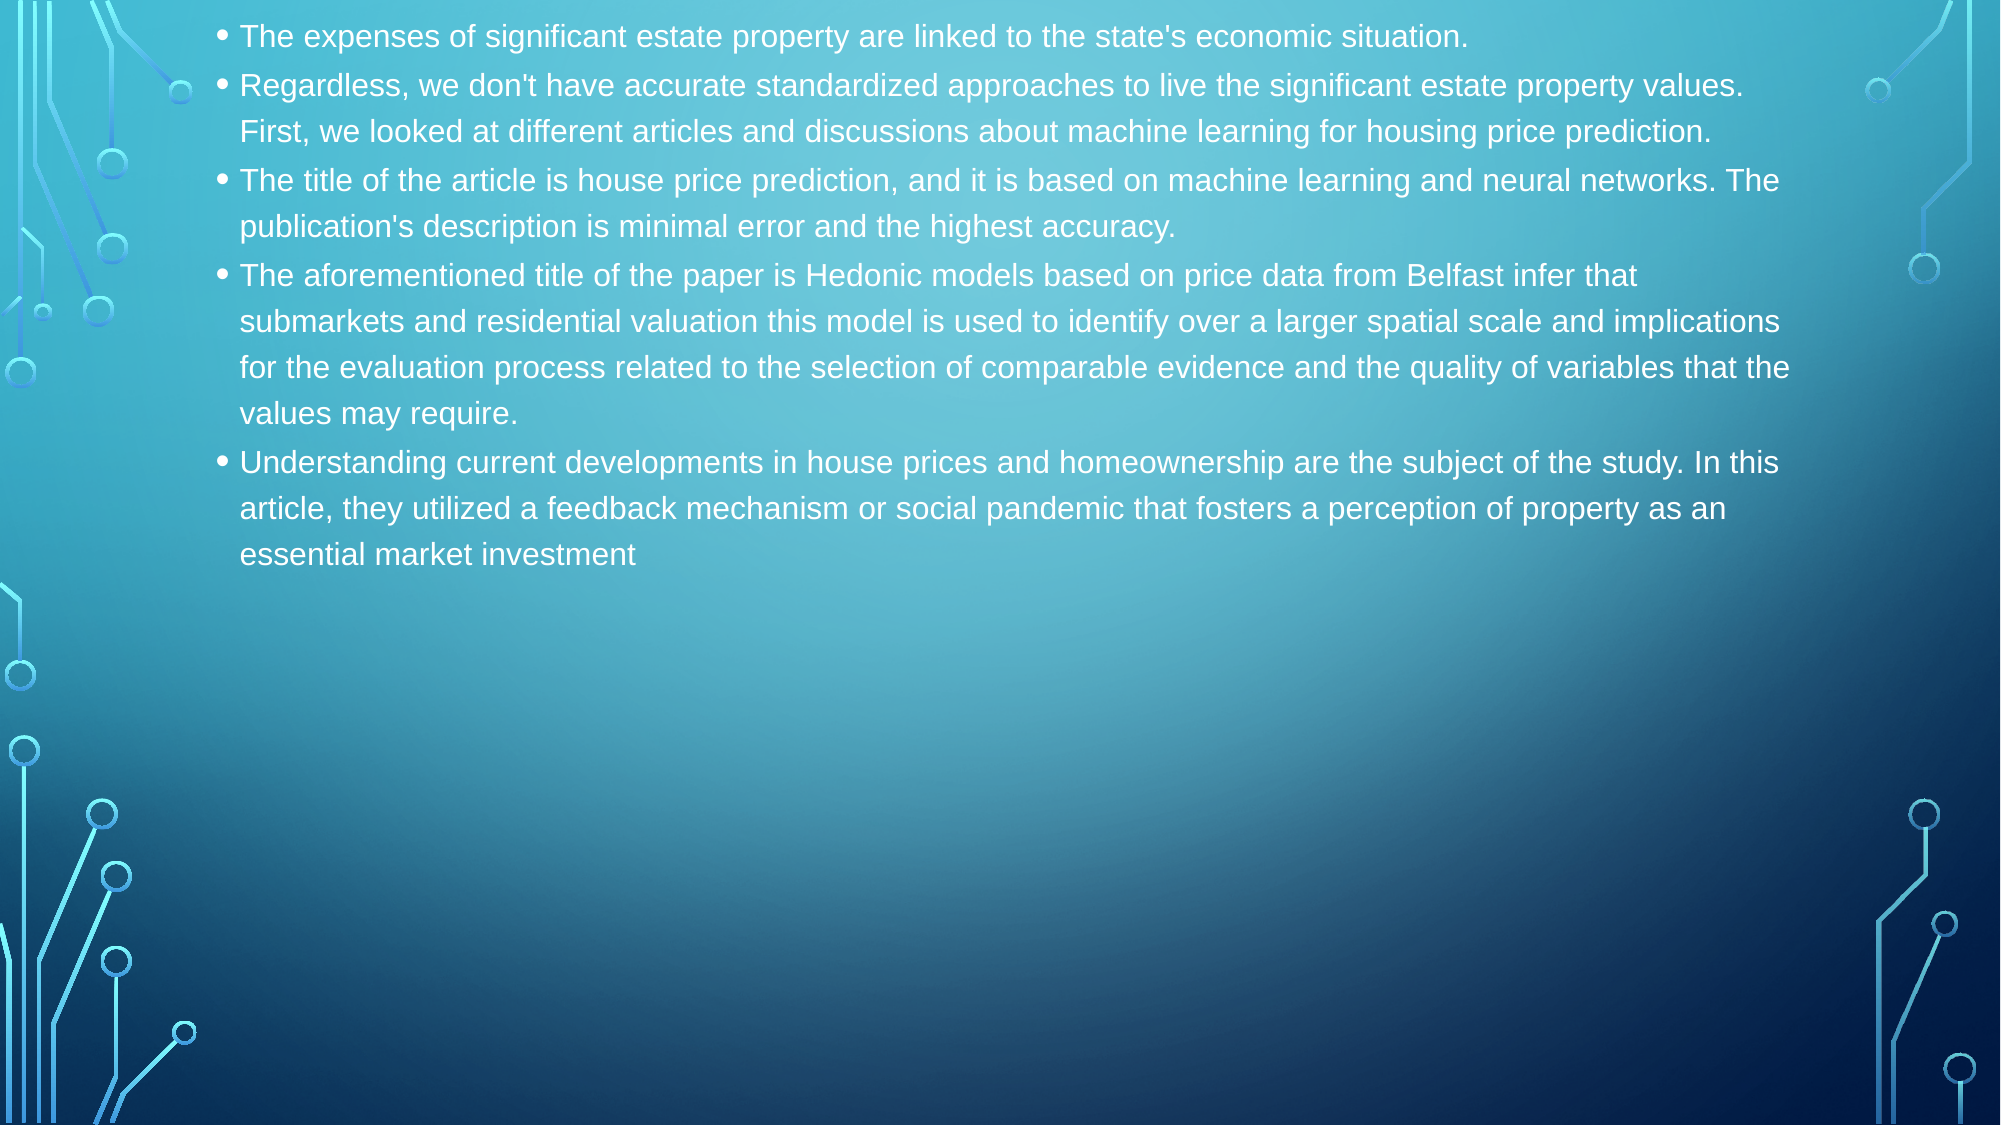

The expenses of significant estate property are linked to the state's economic situation.
Regardless, we don't have accurate standardized approaches to live the significant estate property values. First, we looked at different articles and discussions about machine learning for housing price prediction.
The title of the article is house price prediction, and it is based on machine learning and neural networks. The publication's description is minimal error and the highest accuracy.
The aforementioned title of the paper is Hedonic models based on price data from Belfast infer that submarkets and residential valuation this model is used to identify over a larger spatial scale and implications for the evaluation process related to the selection of comparable evidence and the quality of variables that the values may require.
Understanding current developments in house prices and homeownership are the subject of the study. In this article, they utilized a feedback mechanism or social pandemic that fosters a perception of property as an essential market investment

#